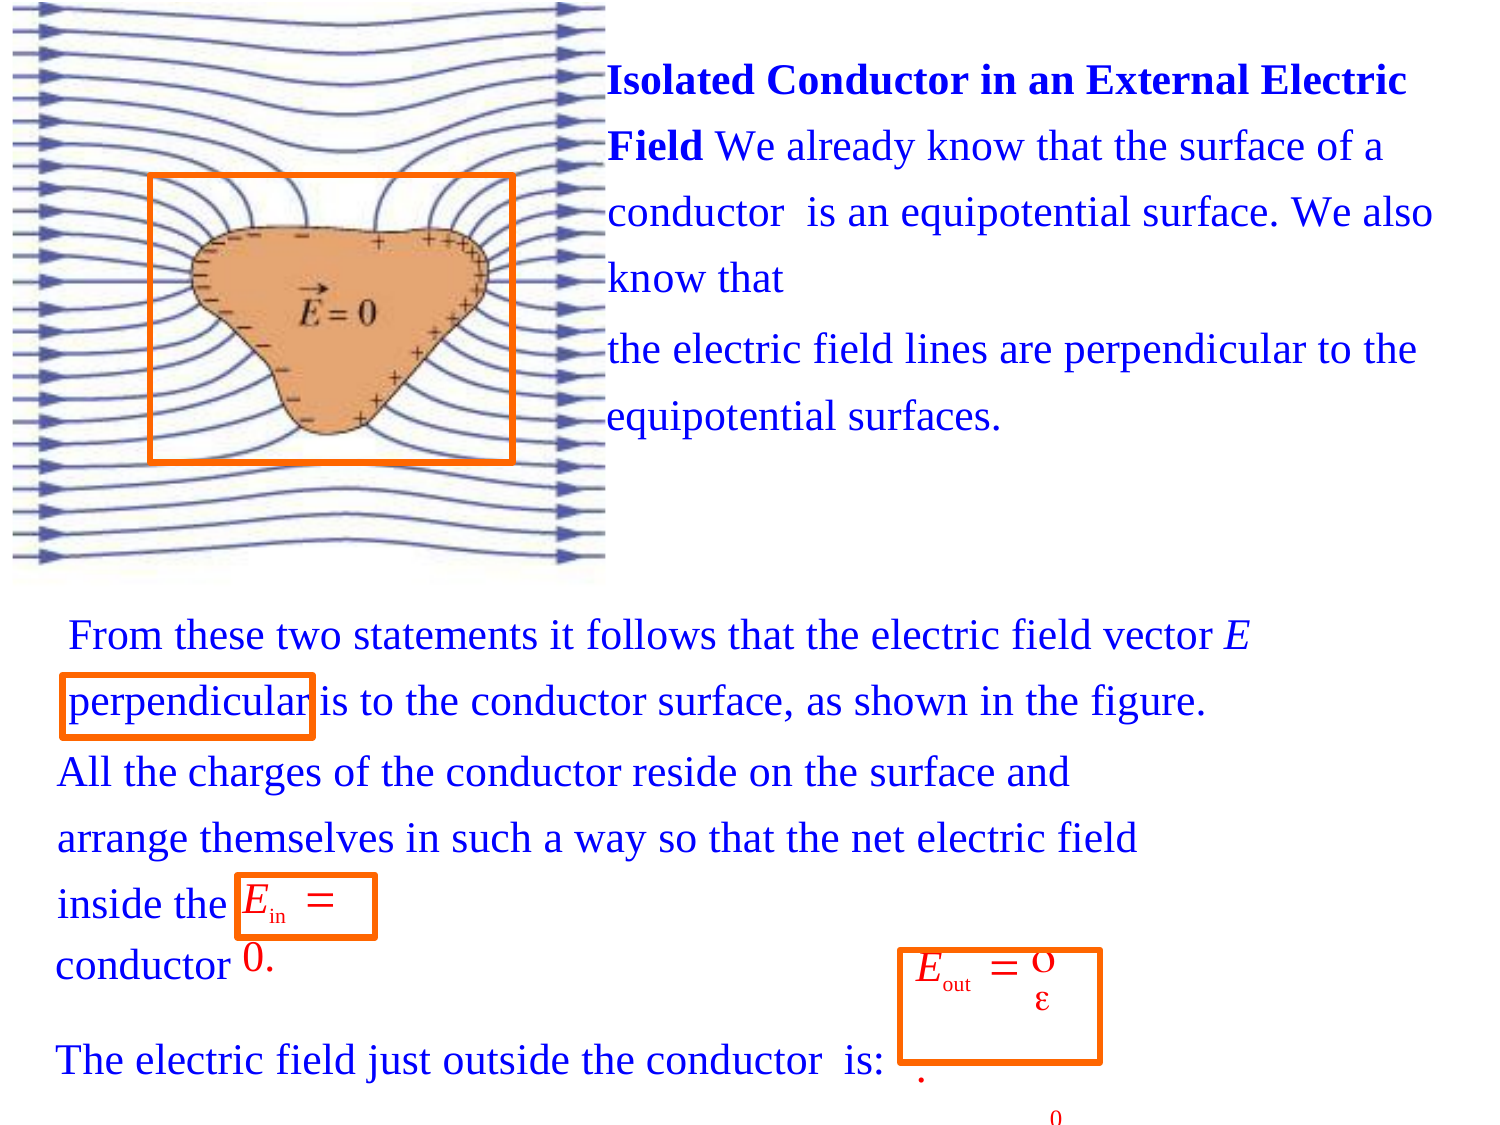

Isolated Conductor in an External Electric Field We already know that the surface of a conductor  is an equipotential surface. We also know that
the electric field lines are perpendicular to the equipotential surfaces.

From these two statements it follows that the electric field vector E is to the conductor surface, as shown in the figure.
All the charges of the conductor reside on the surface and arrange themselves in such a way so that the net electric field inside the
conductor

The electric field just outside the conductor	is:
perpendicular

Ein   = 0.

ο
Eout   = ε	.

0